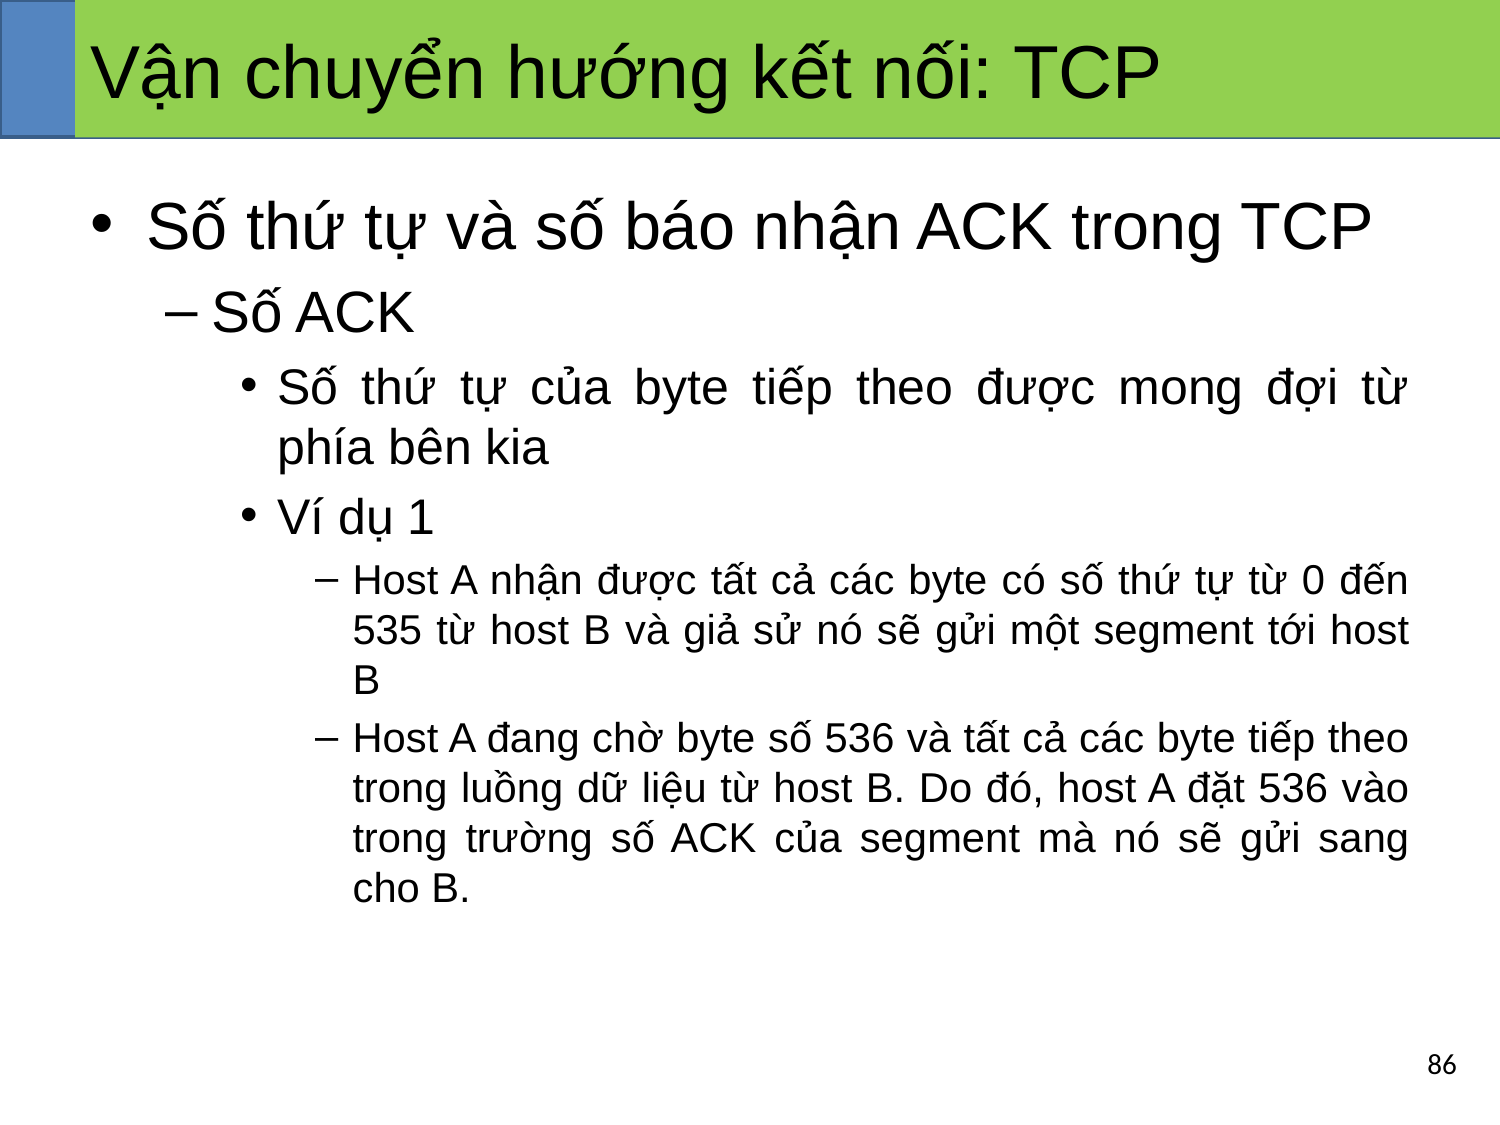

# Vận chuyển hướng kết nối: TCP
Số thứ tự và số báo nhận ACK trong TCP
Số ACK
Số thứ tự của byte tiếp theo được mong đợi từ phía bên kia
Ví dụ 1
Host A nhận được tất cả các byte có số thứ tự từ 0 đến 535 từ host B và giả sử nó sẽ gửi một segment tới host B
Host A đang chờ byte số 536 và tất cả các byte tiếp theo trong luồng dữ liệu từ host B. Do đó, host A đặt 536 vào trong trường số ACK của segment mà nó sẽ gửi sang cho B.

86